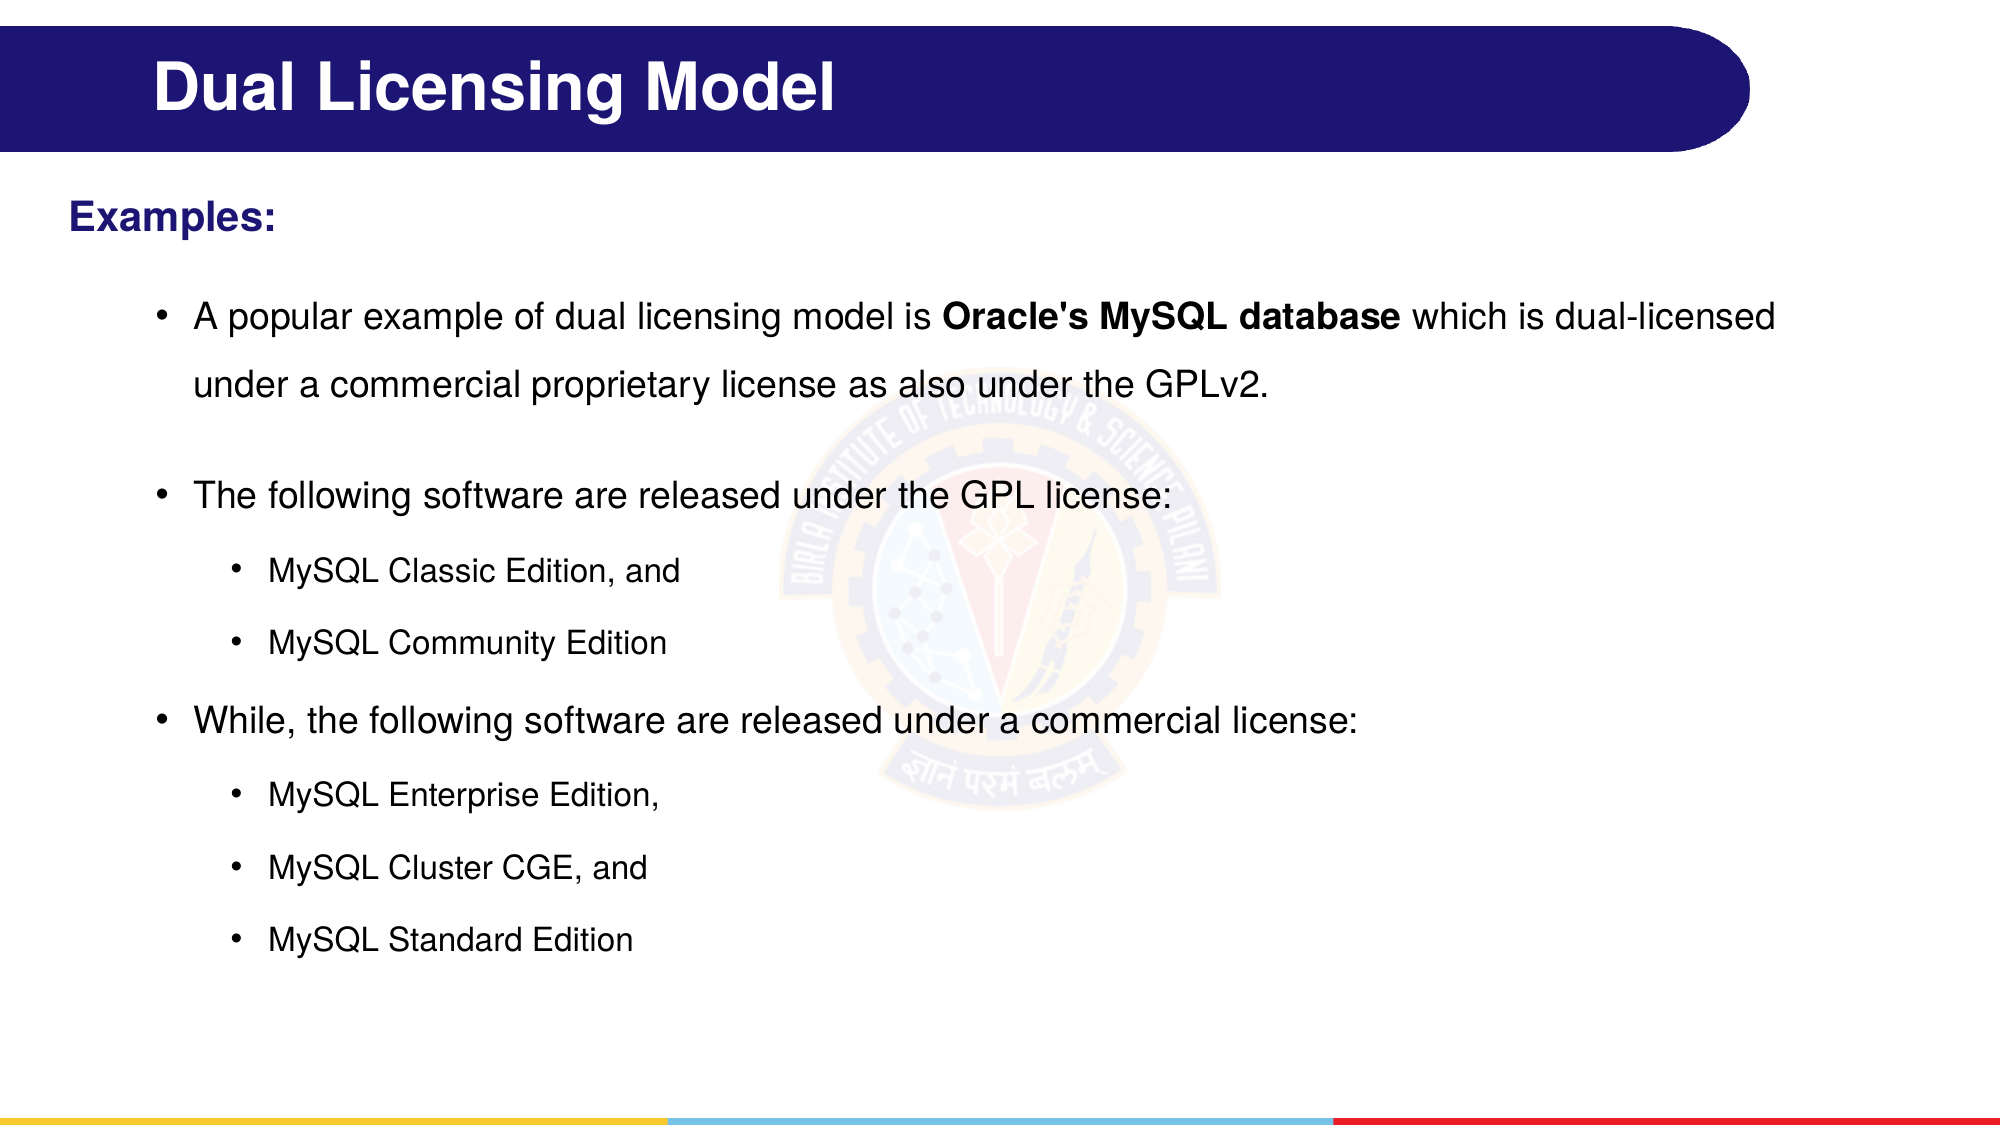

# Dual Licensing Model
Examples:
A popular example of dual licensing model is Oracle's MySQL database which is dual-licensed under a commercial proprietary license as also under the GPLv2.

The following software are released under the GPL license:
MySQL Classic Edition, and
MySQL Community Edition
While, the following software are released under a commercial license:
MySQL Enterprise Edition,
MySQL Cluster CGE, and
MySQL Standard Edition